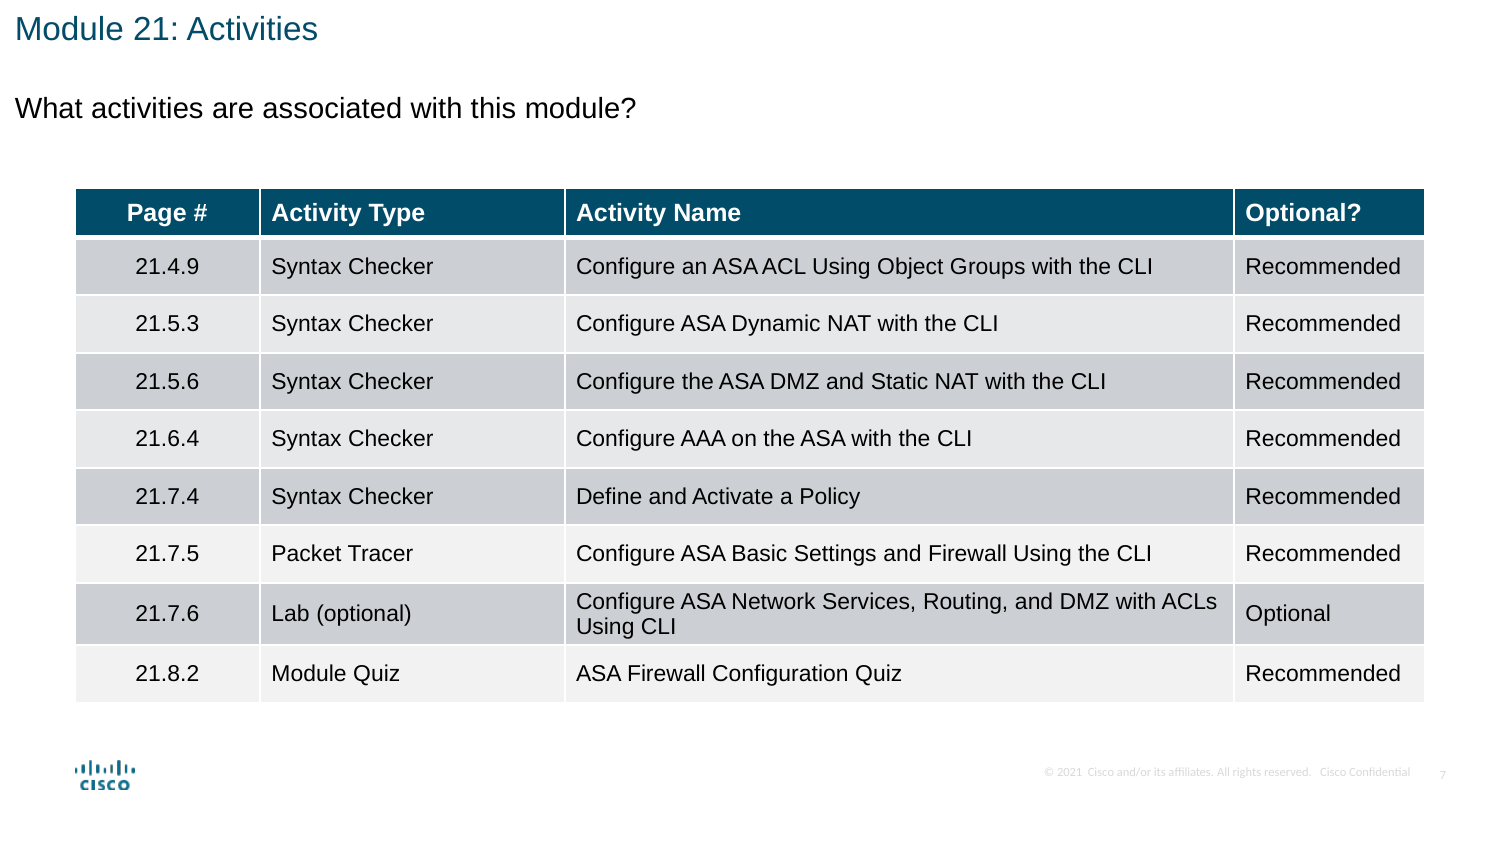

Module 21: Activities
What activities are associated with this module?
| Page # | Activity Type | Activity Name | Optional? |
| --- | --- | --- | --- |
| 21.4.9 | Syntax Checker | Configure an ASA ACL Using Object Groups with the CLI | Recommended |
| 21.5.3 | Syntax Checker | Configure ASA Dynamic NAT with the CLI | Recommended |
| 21.5.6 | Syntax Checker | Configure the ASA DMZ and Static NAT with the CLI | Recommended |
| 21.6.4 | Syntax Checker | Configure AAA on the ASA with the CLI | Recommended |
| 21.7.4 | Syntax Checker | Define and Activate a Policy | Recommended |
| 21.7.5 | Packet Tracer | Configure ASA Basic Settings and Firewall Using the CLI | Recommended |
| 21.7.6 | Lab (optional) | Configure ASA Network Services, Routing, and DMZ with ACLs Using CLI | Optional |
| 21.8.2 | Module Quiz | ASA Firewall Configuration Quiz | Recommended |
7